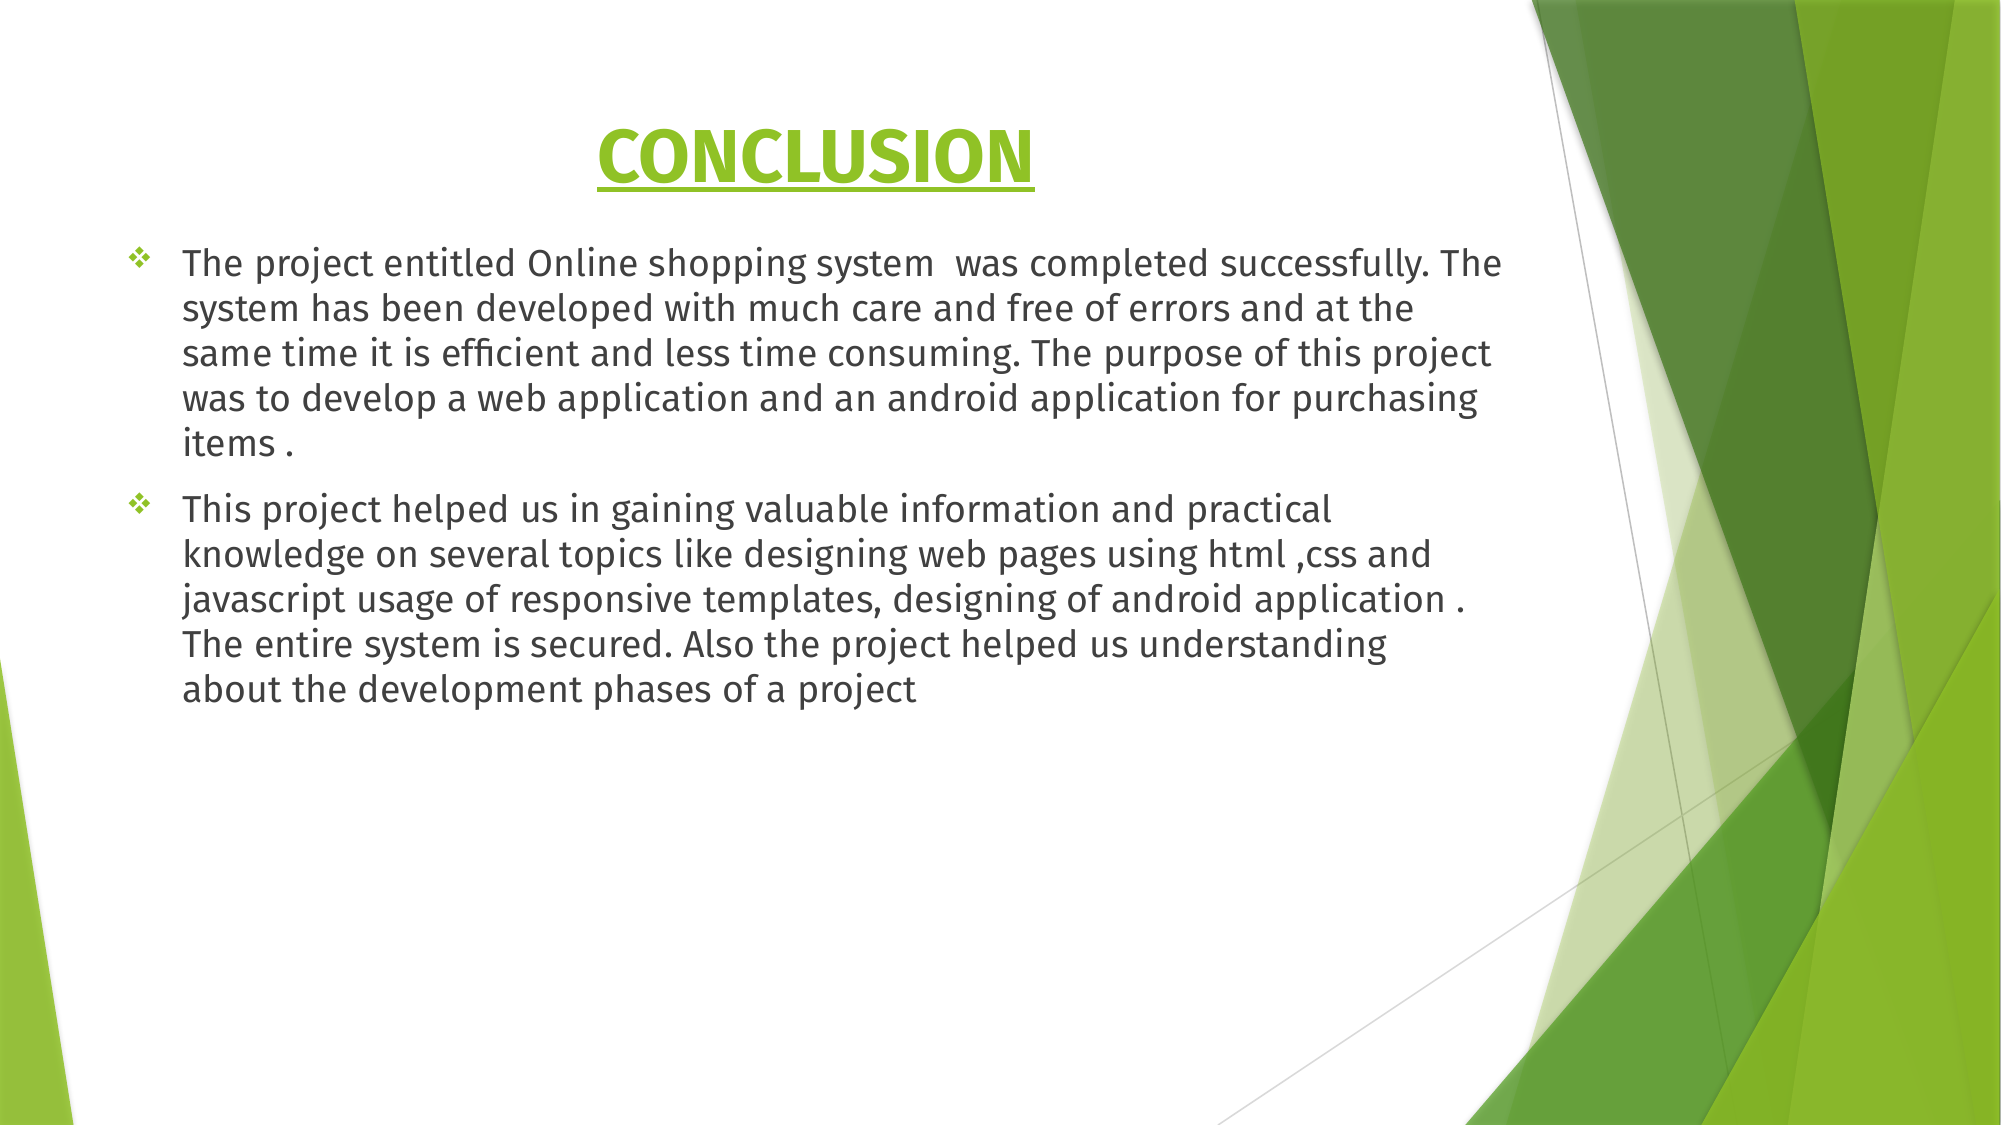

# CONCLUSION
The project entitled Online shopping system  was completed successfully. The system has been developed with much care and free of errors and at the same time it is efficient and less time consuming. The purpose of this project was to develop a web application and an android application for purchasing items .
This project helped us in gaining valuable information and practical knowledge on several topics like designing web pages using html ,css and javascript usage of responsive templates, designing of android application . The entire system is secured. Also the project helped us understanding about the development phases of a project